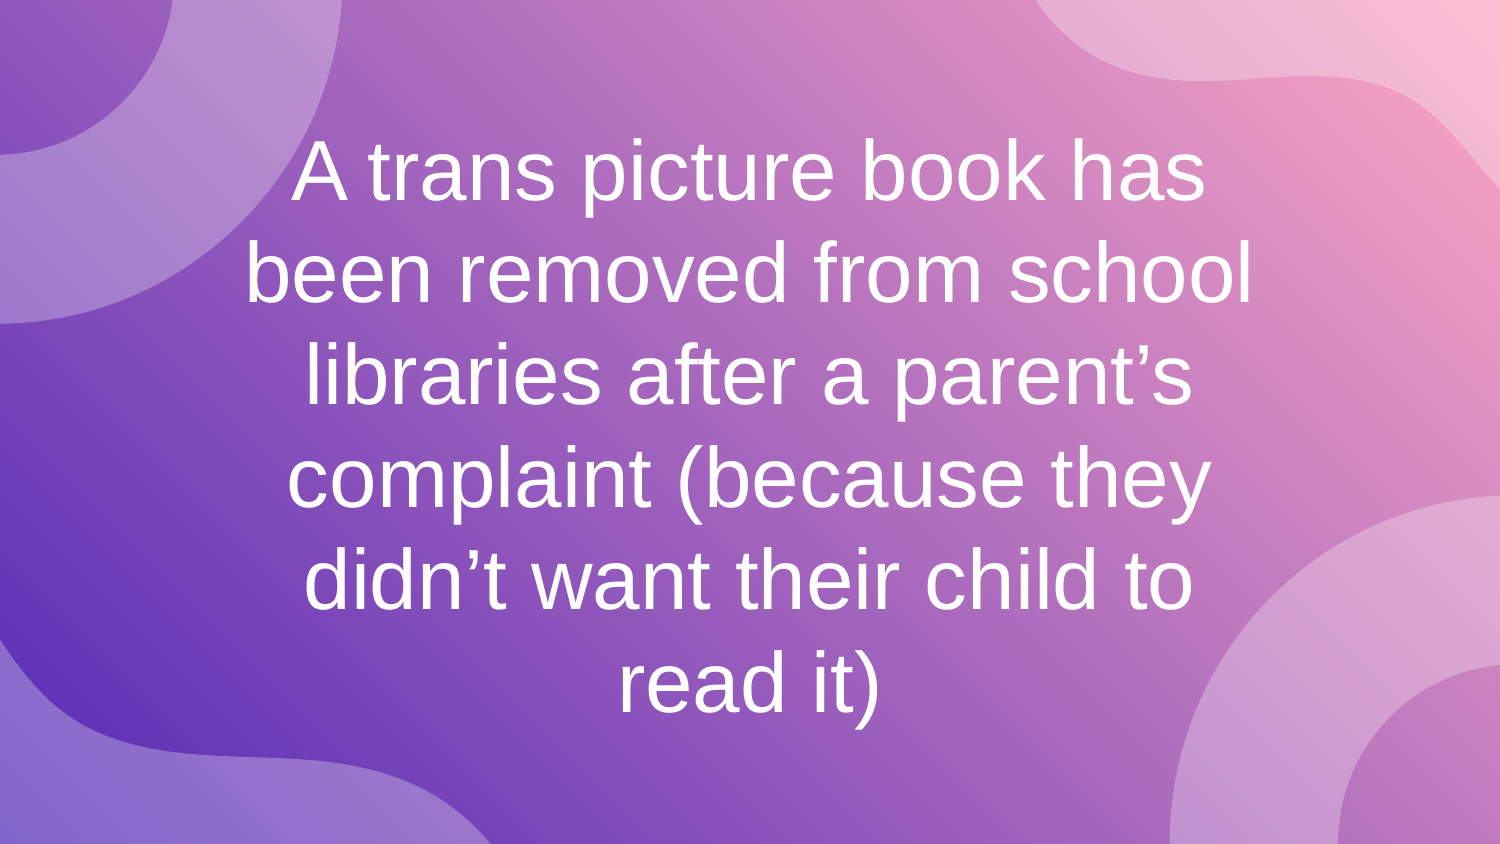

# A trans picture book has been removed from school libraries after a parent’s complaint (because they didn’t want their child to read it)